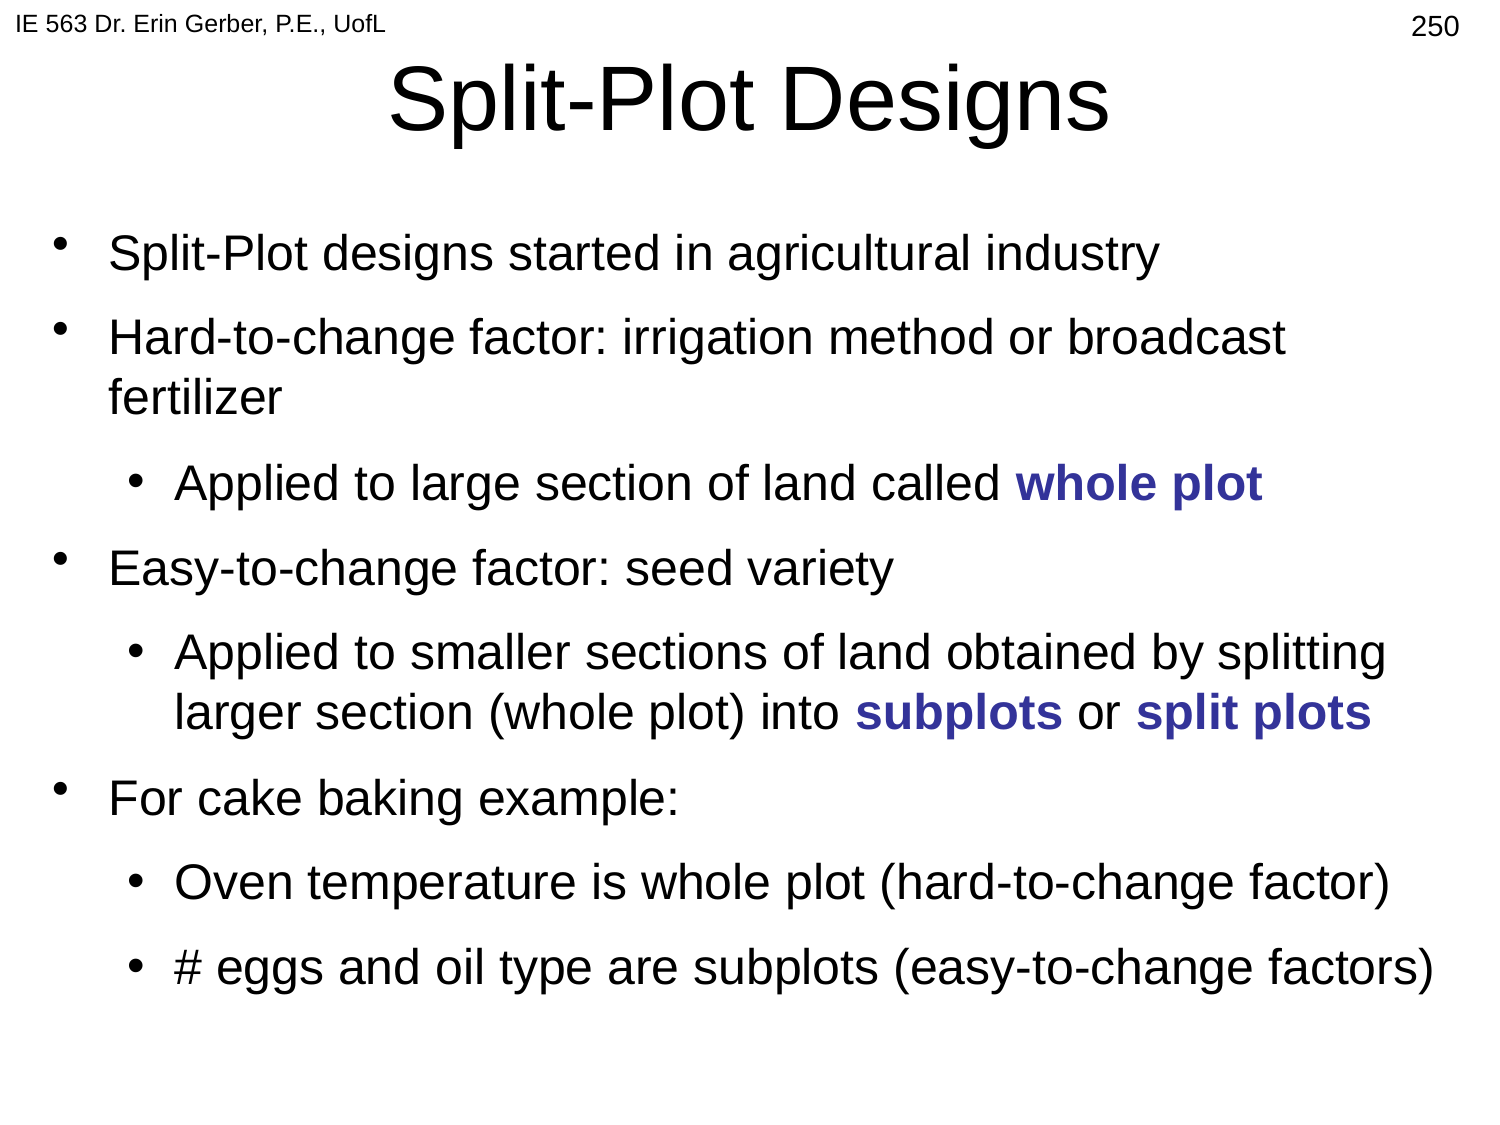

IE 563 Dr. Erin Gerber, P.E., UofL
# Split-Plot Designs
250
Split-Plot designs started in agricultural industry
Hard-to-change factor: irrigation method or broadcast fertilizer
Applied to large section of land called whole plot
Easy-to-change factor: seed variety
Applied to smaller sections of land obtained by splitting larger section (whole plot) into subplots or split plots
For cake baking example:
Oven temperature is whole plot (hard-to-change factor)
# eggs and oil type are subplots (easy-to-change factors)